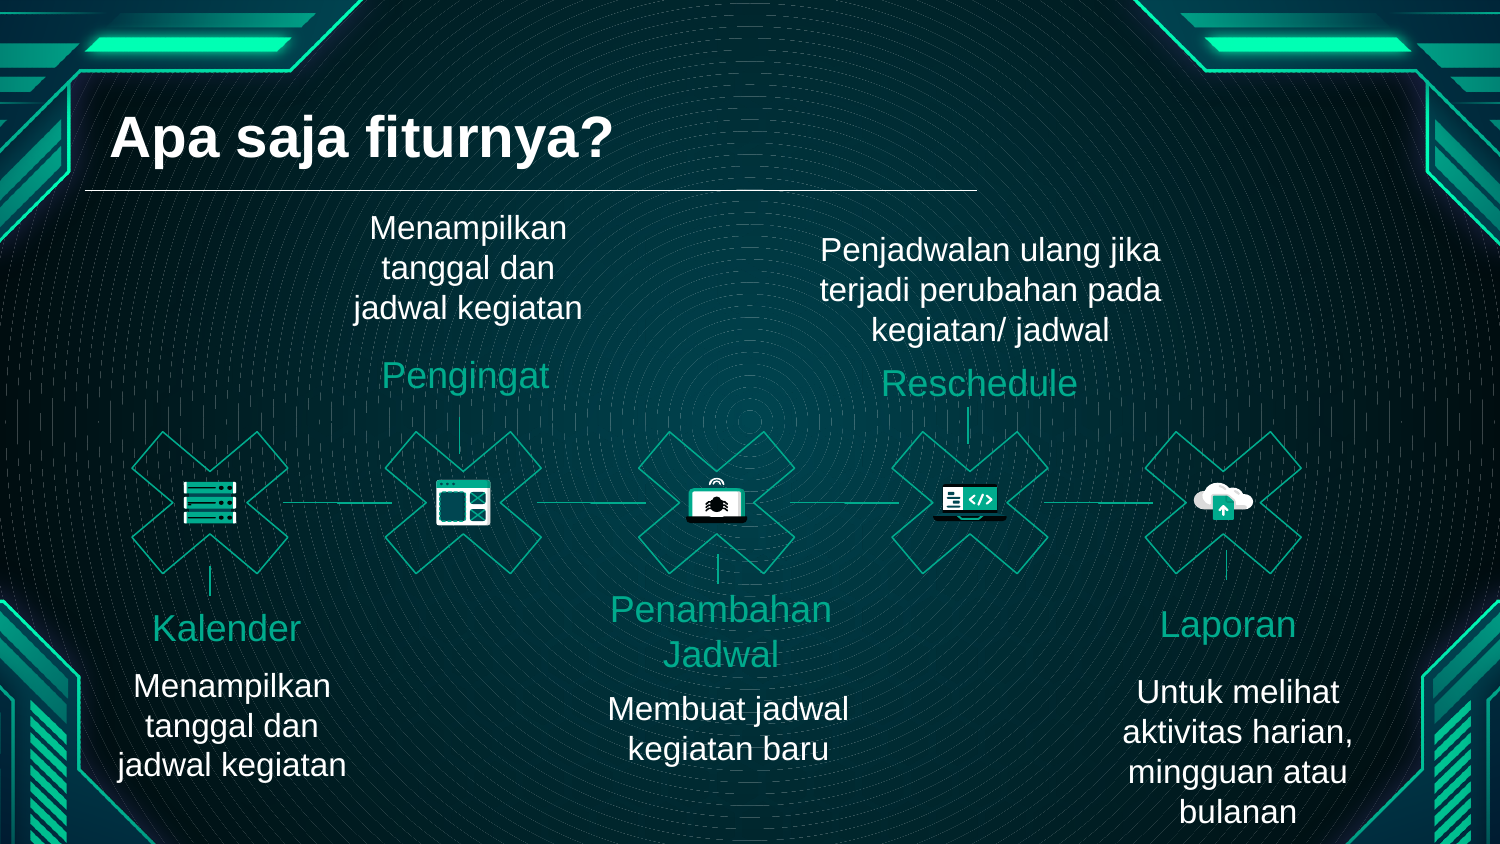

# Apa saja fiturnya?
Menampilkan tanggal dan jadwal kegiatan
Penjadwalan ulang jika terjadi perubahan pada kegiatan/ jadwal
Pengingat

Reschedule

Laporan
Kalender
Penambahan Jadwal
Menampilkan tanggal dan jadwal kegiatan
Untuk melihat aktivitas harian, mingguan atau bulanan
Membuat jadwal kegiatan baru